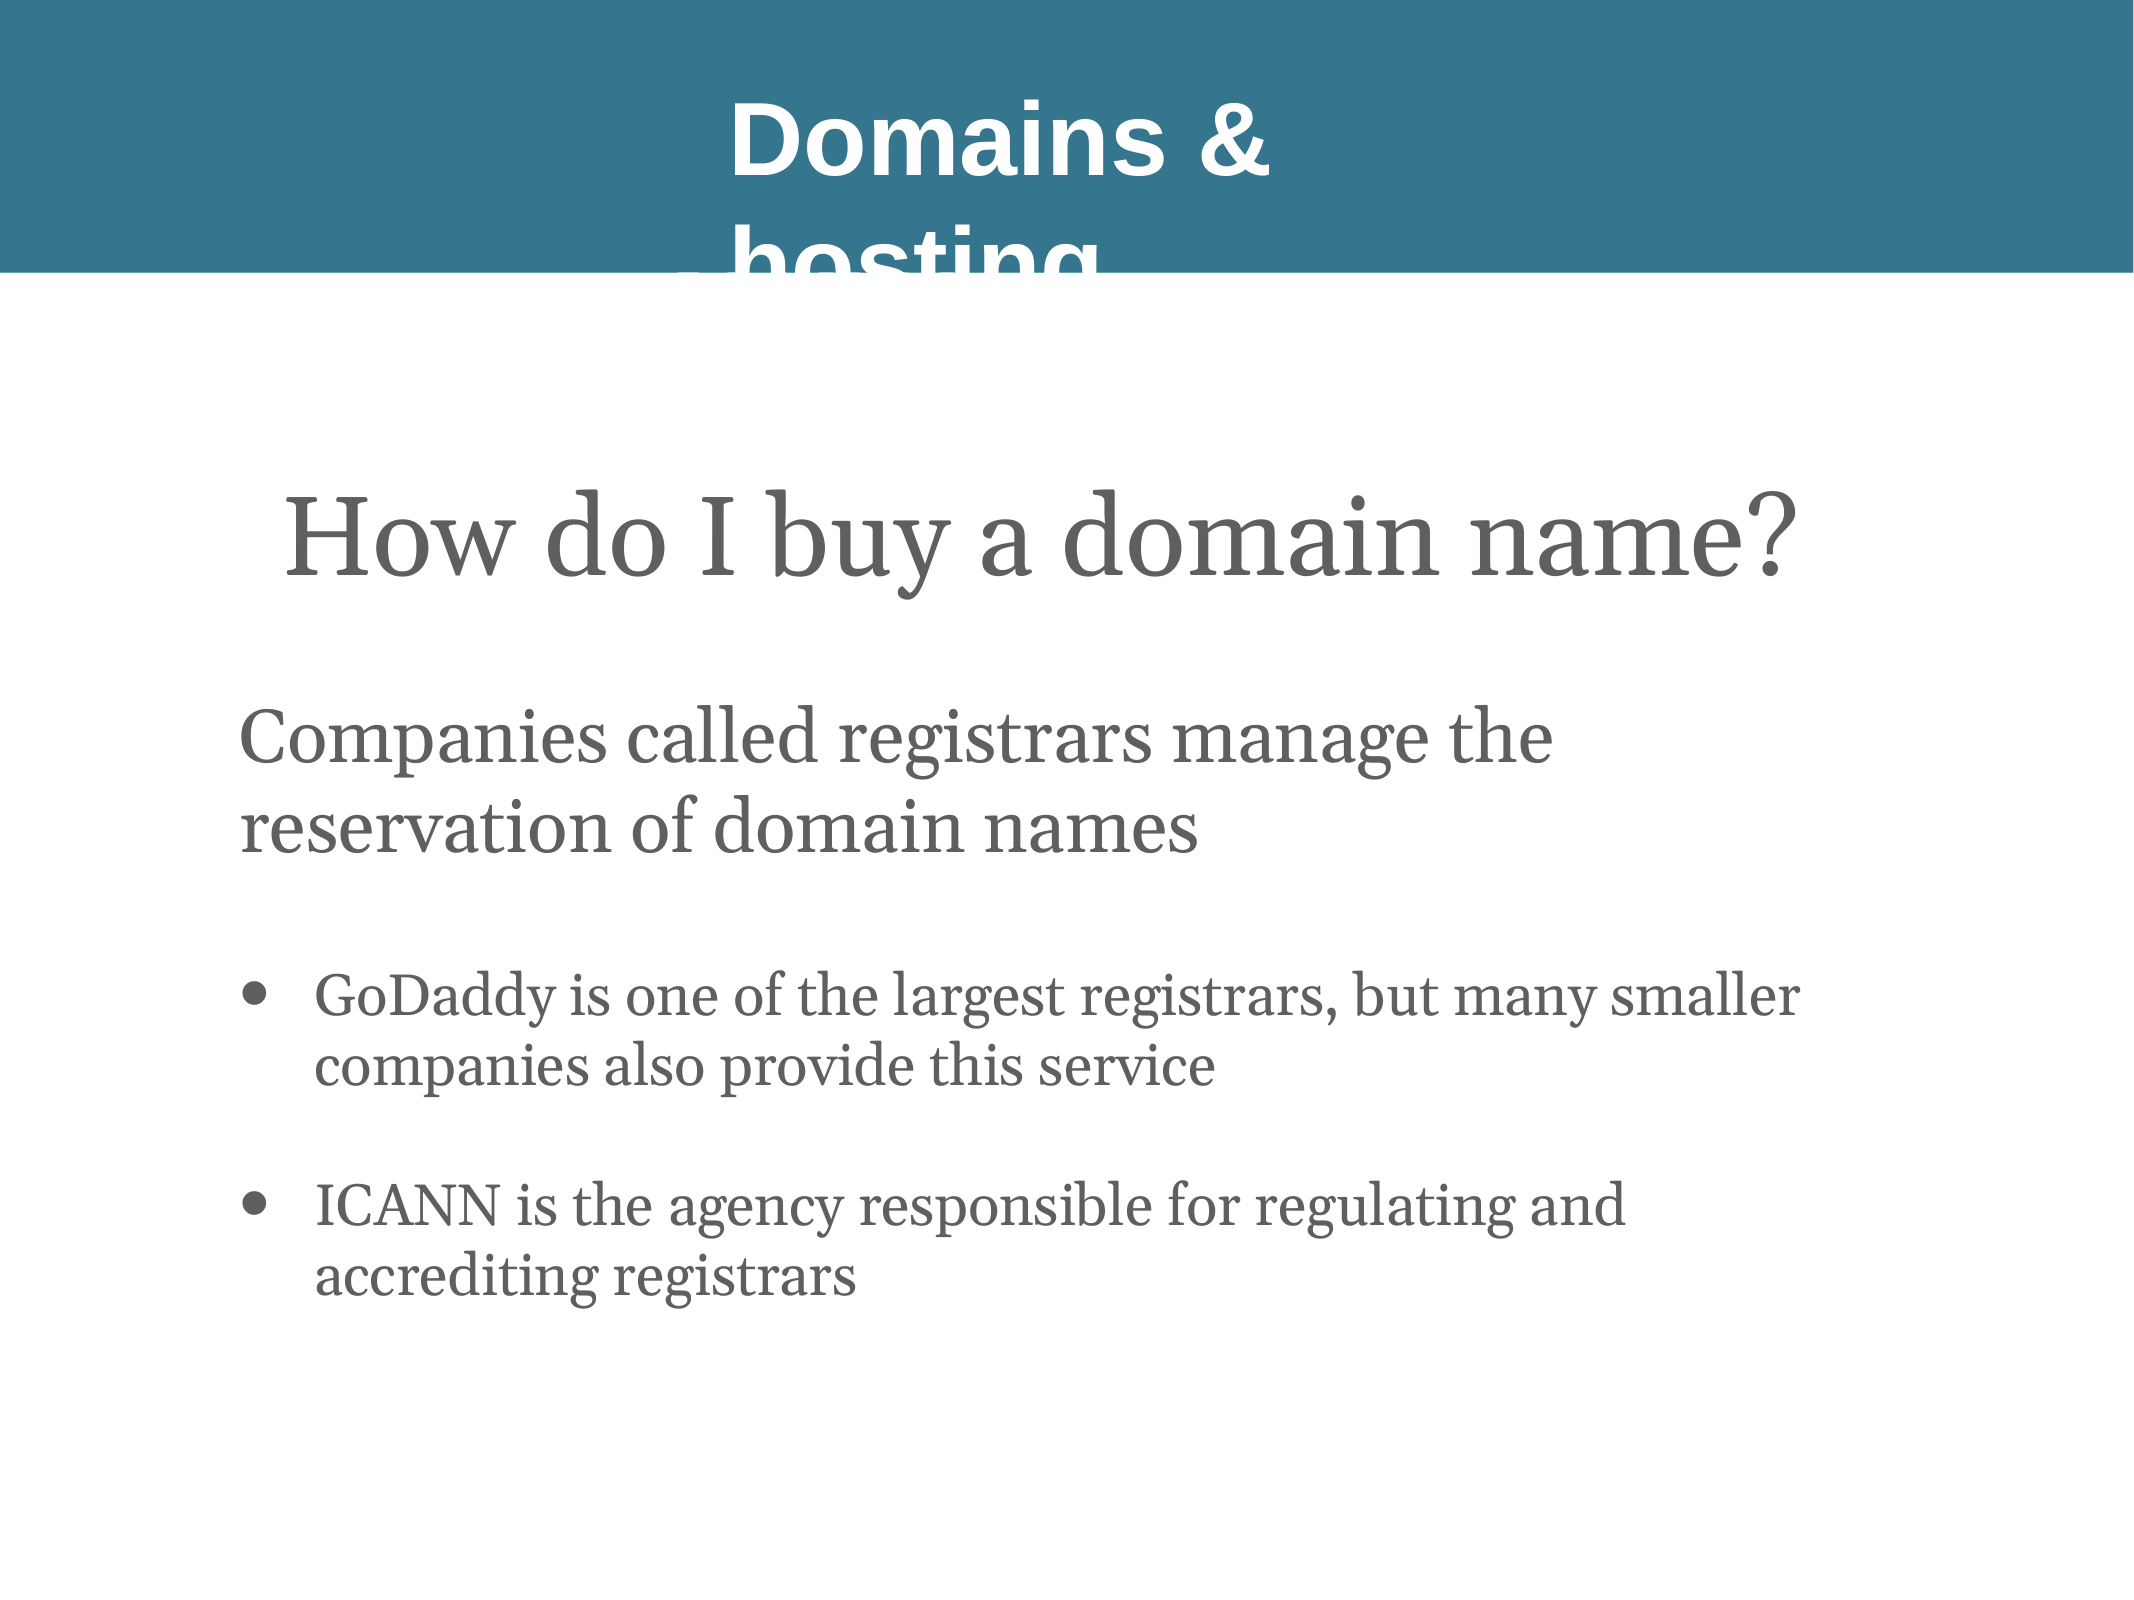

Domains & hosting
# PRACTICE, STUDY, PRACTICE
How do I buy a domain name?

Companies called registrars manage the reservation of domain names

GoDaddy is one of the largest registrars, but many smaller companies also provide this service

ICANN is the agency responsible for regulating and accrediting registrars